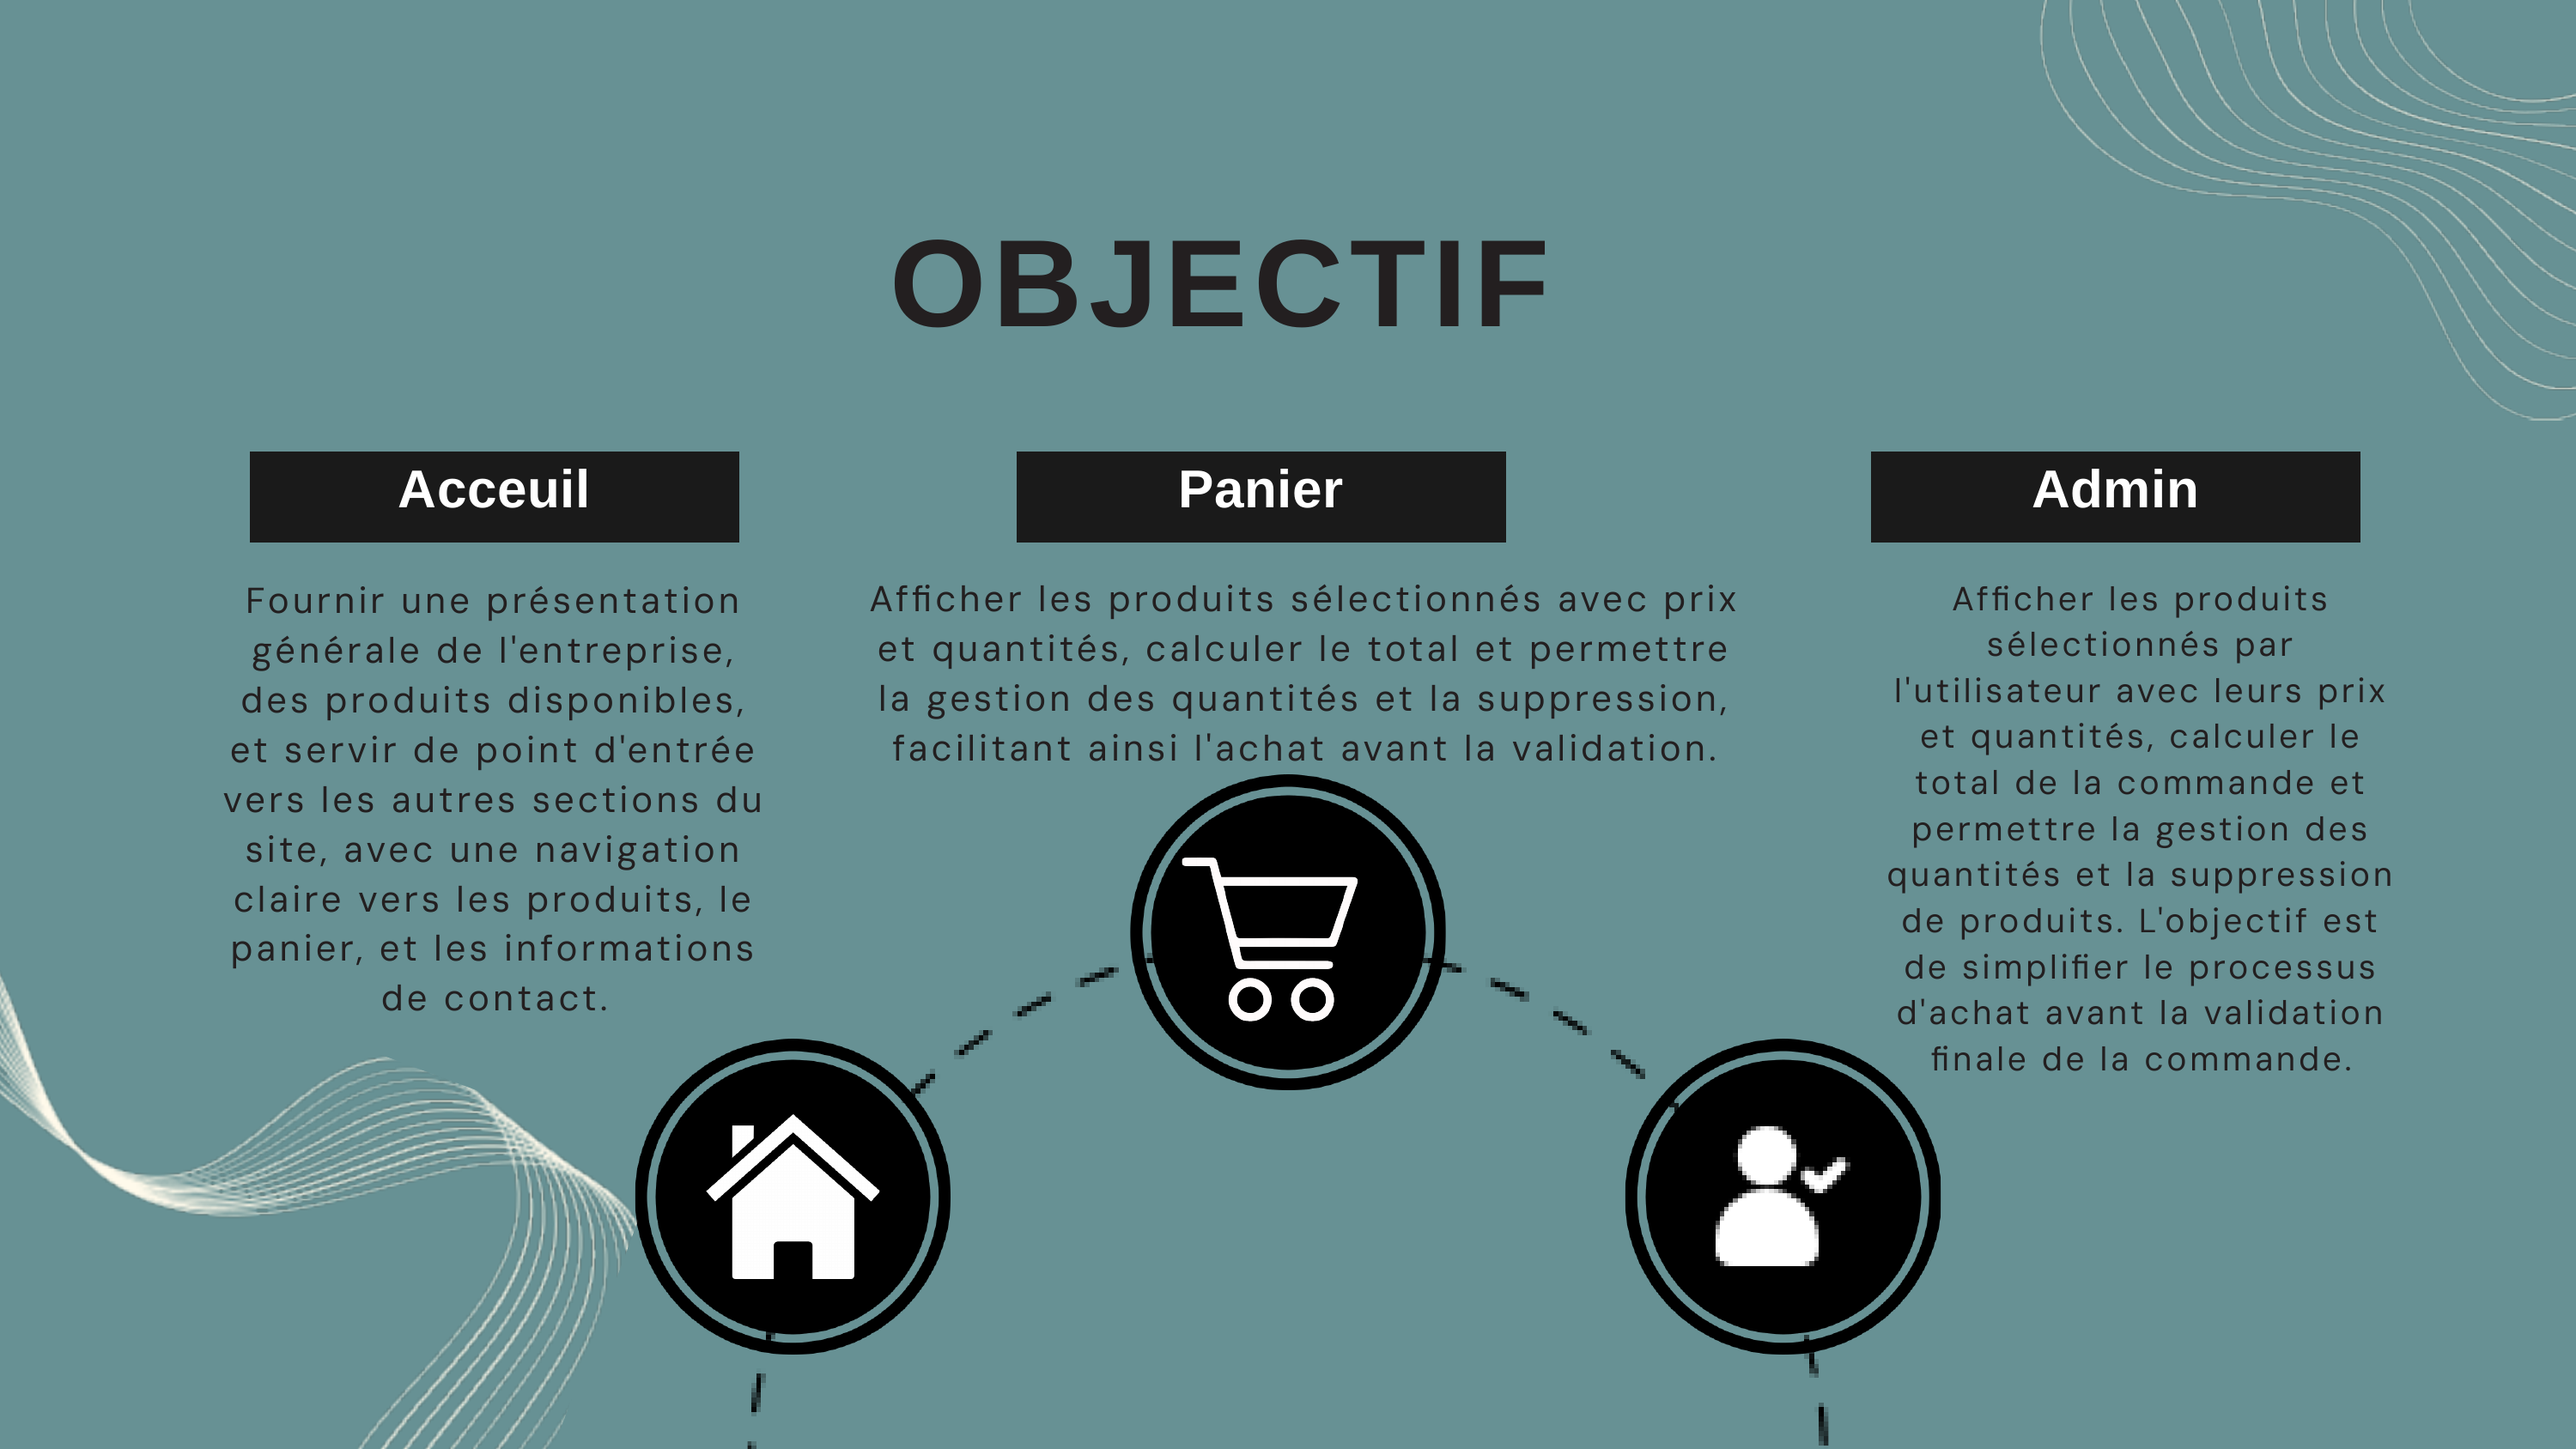

OBJECTIF

Acceuil

Panier

Admin
Afficher les produits sélectionnés avec prix et quantités, calculer le total et permettre la gestion des quantités et la suppression, facilitant ainsi l'achat avant la validation.

Afficher les produits sélectionnés par l'utilisateur avec leurs prix et quantités, calculer le total de la commande et permettre la gestion des quantités et la suppression de produits. L'objectif est de simplifier le processus d'achat avant la validation finale de la commande.
Fournir une présentation générale de l'entreprise, des produits disponibles, et servir de point d'entrée vers les autres sections du site, avec une navigation claire vers les produits, le panier, et les informations de contact.